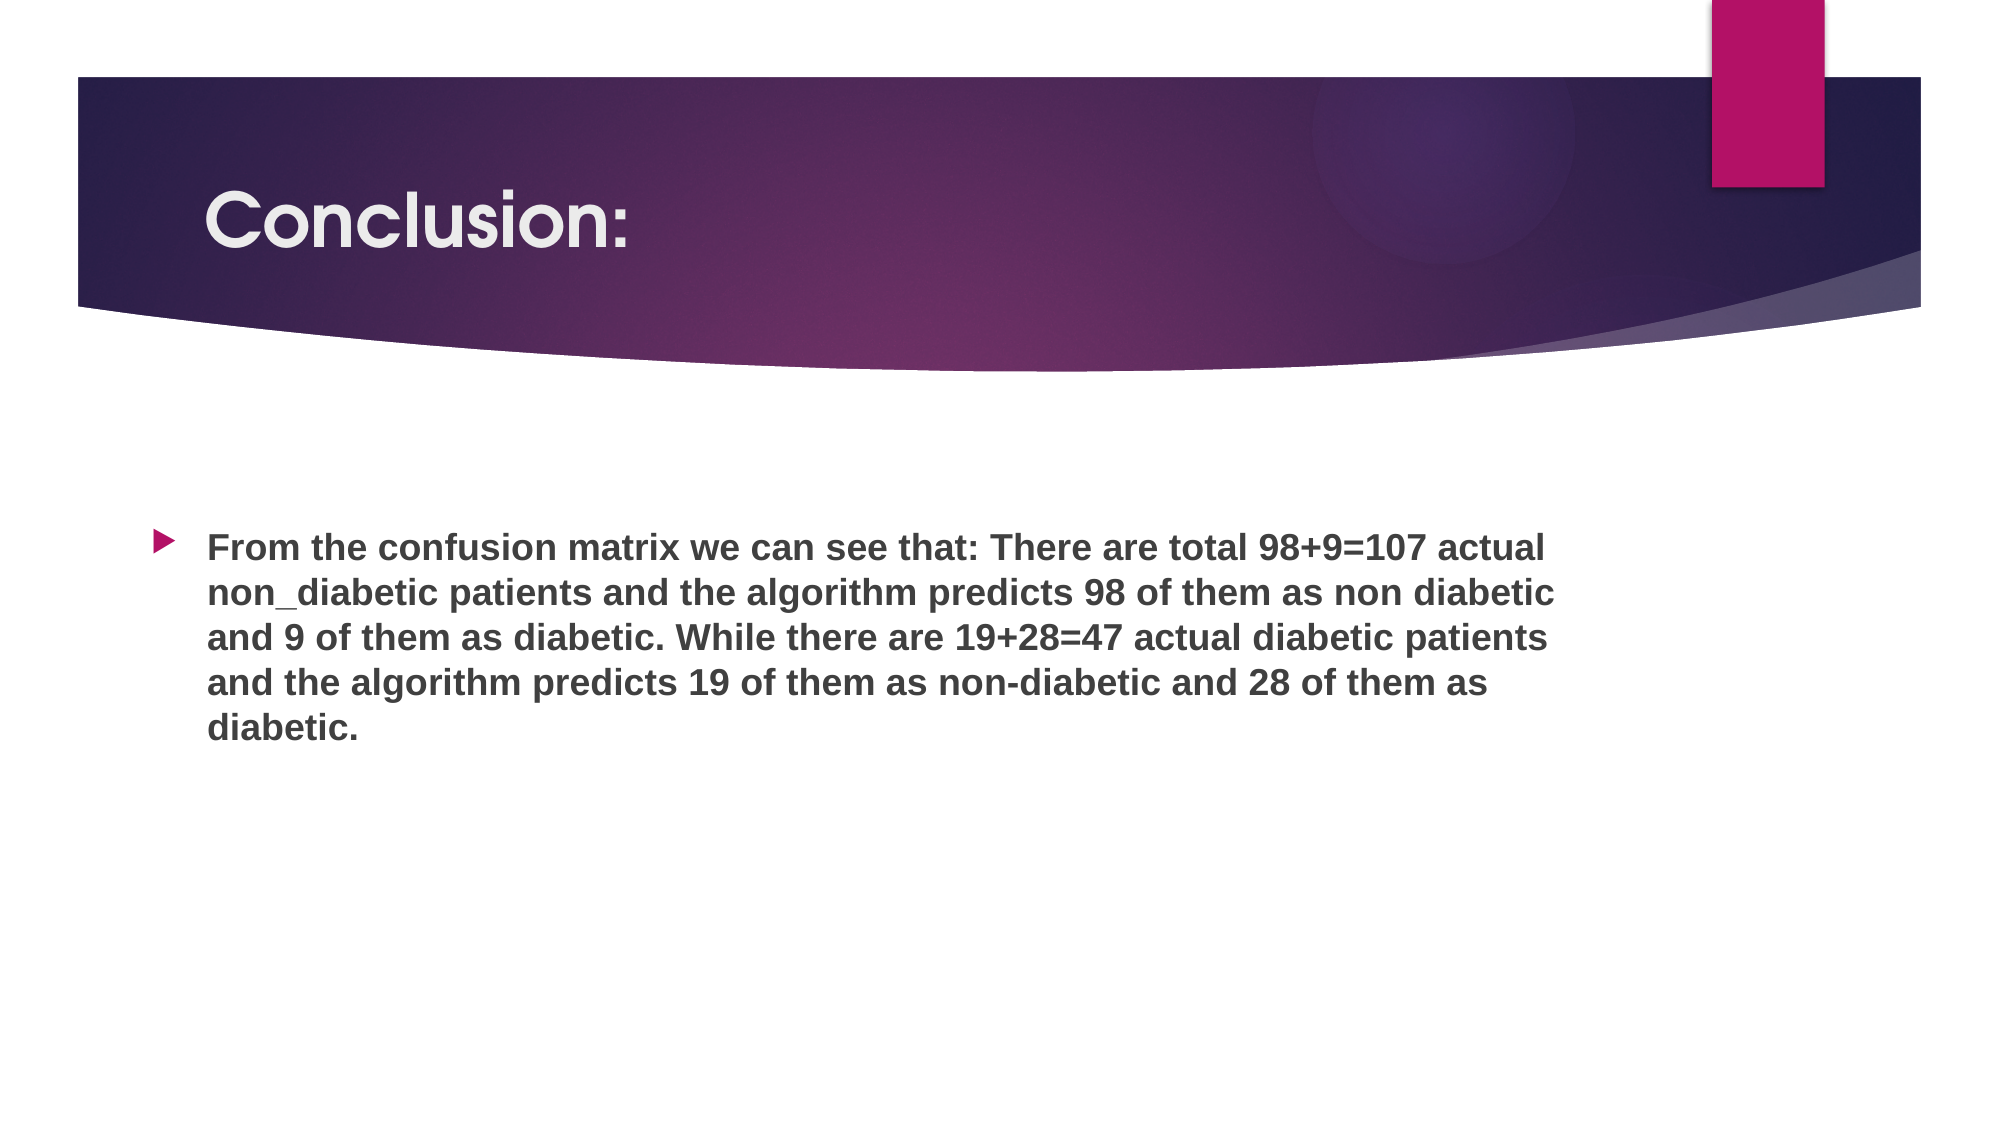

# Conclusion:
From the confusion matrix we can see that: There are total 98+9=107 actual non_diabetic patients and the algorithm predicts 98 of them as non diabetic and 9 of them as diabetic. While there are 19+28=47 actual diabetic patients and the algorithm predicts 19 of them as non-diabetic and 28 of them as diabetic.